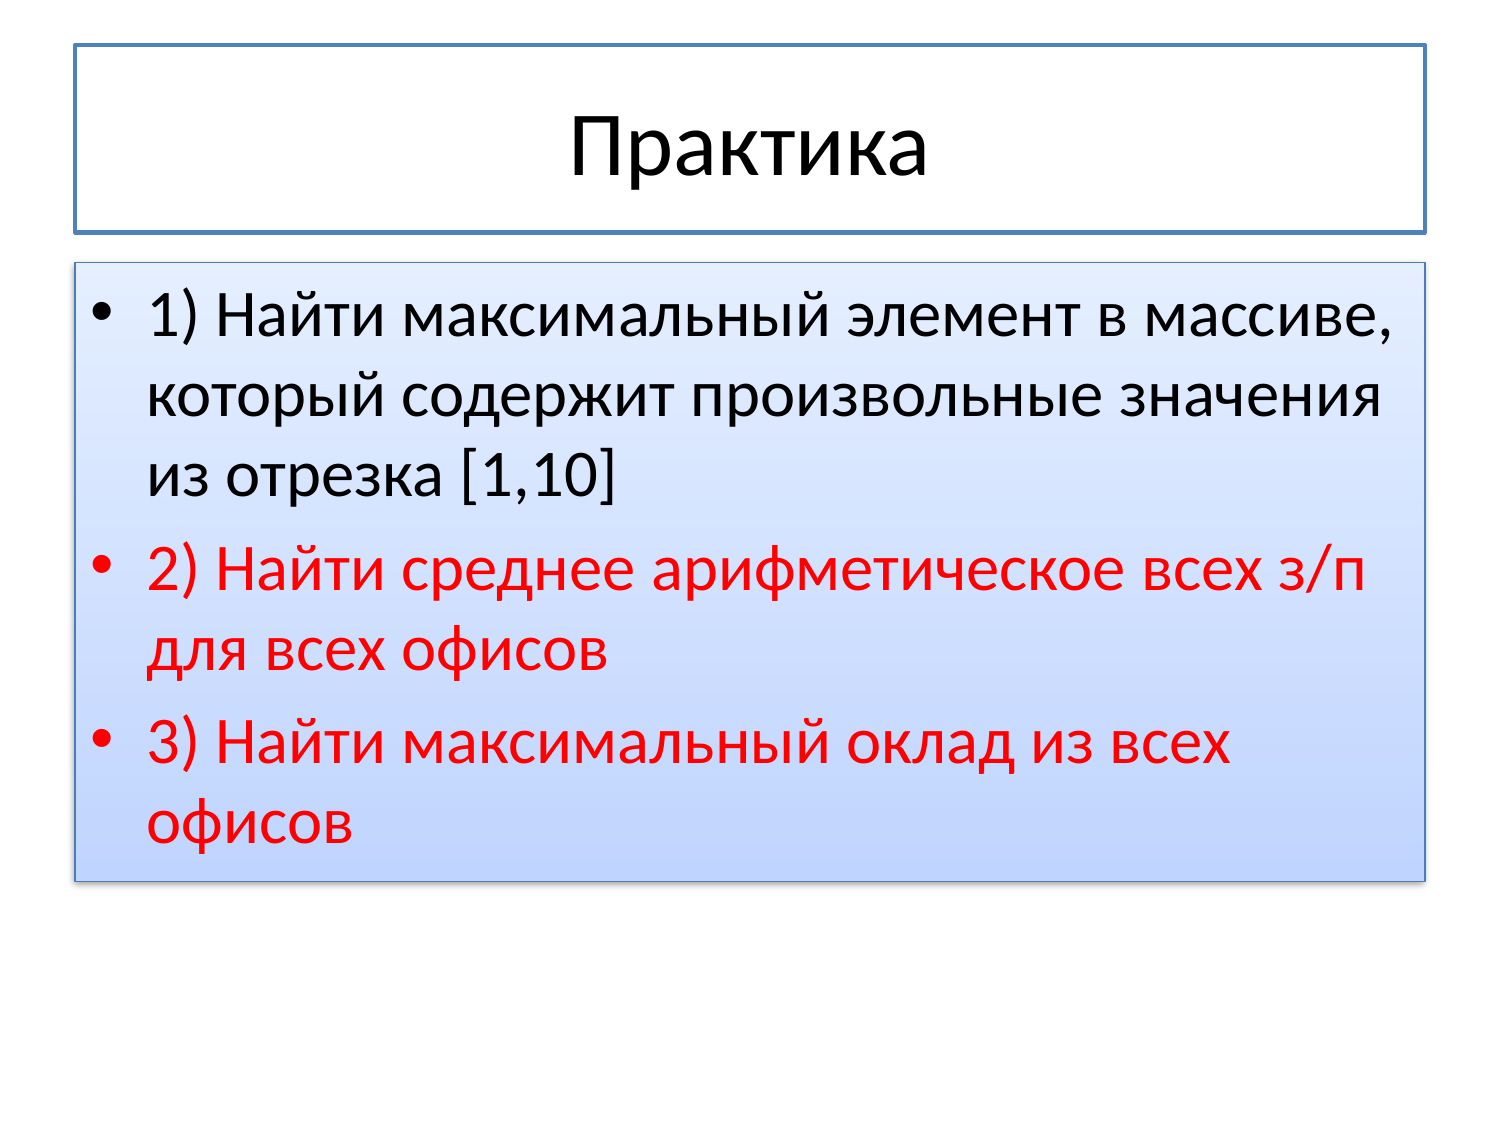

# Практика
1) Найти максимальный элемент в массиве, который содержит произвольные значения из отрезка [1,10]
2) Найти среднее арифметическое всех з/п для всех офисов
3) Найти максимальный оклад из всех офисов